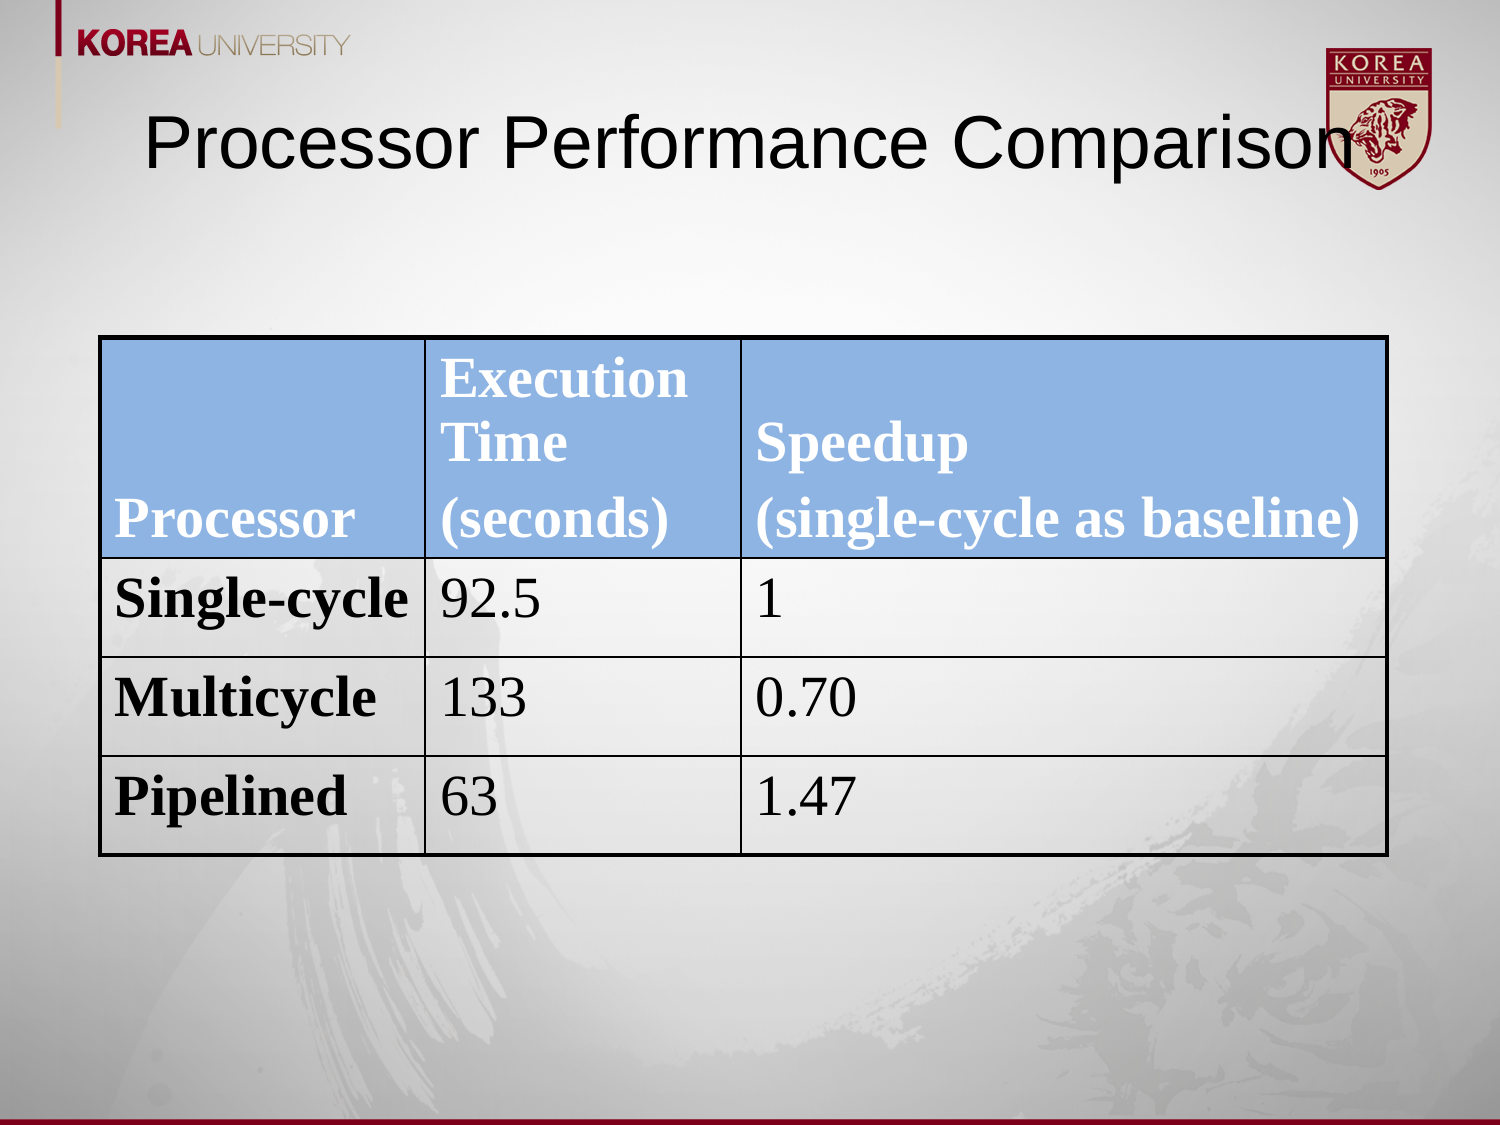

# Processor Performance Comparison
| Processor | Execution Time (seconds) | Speedup (single-cycle as baseline) |
| --- | --- | --- |
| Single-cycle | 92.5 | 1 |
| Multicycle | 133 | 0.70 |
| Pipelined | 63 | 1.47 |